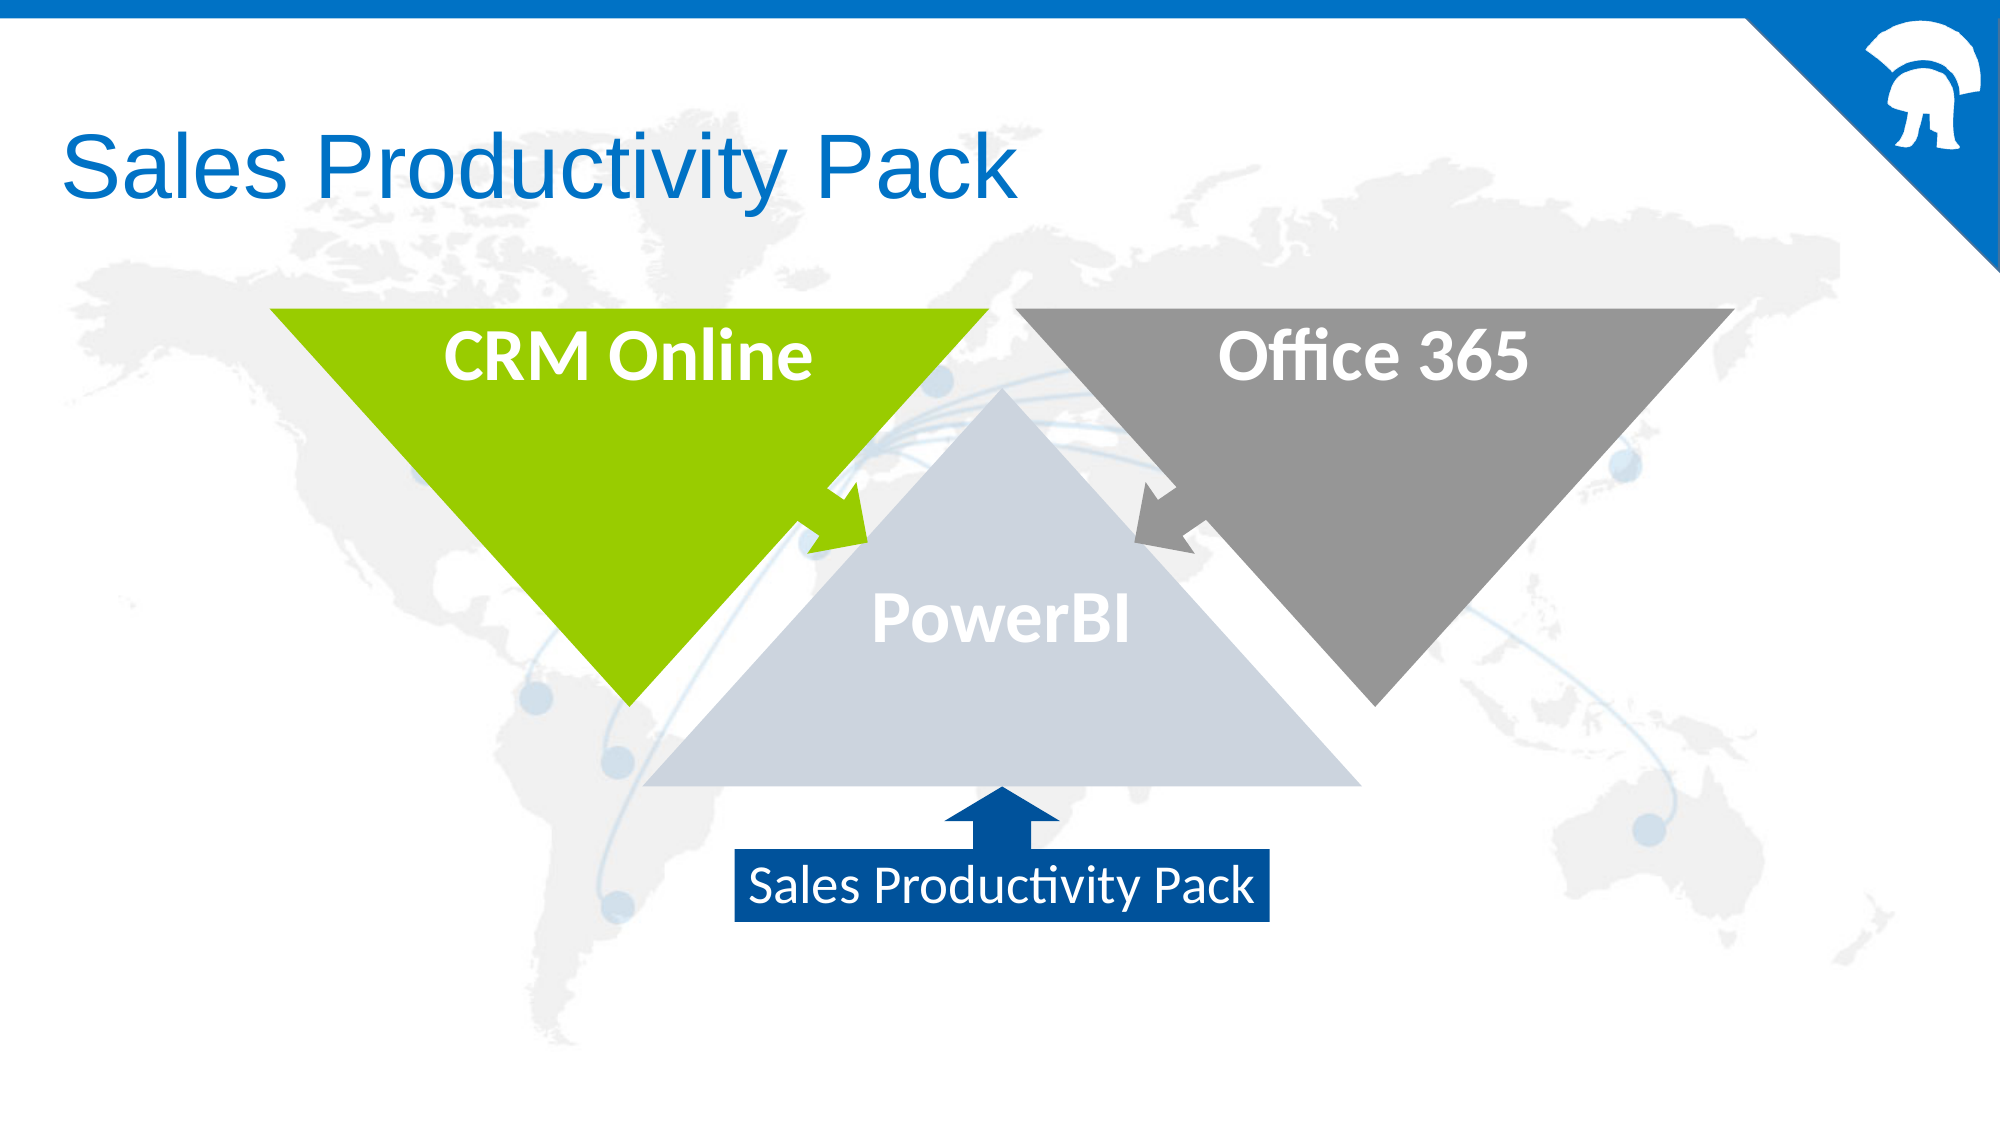

# Sales Productivity Pack
CRM Online
Office 365

PowerBI

Sales Productivity Pack